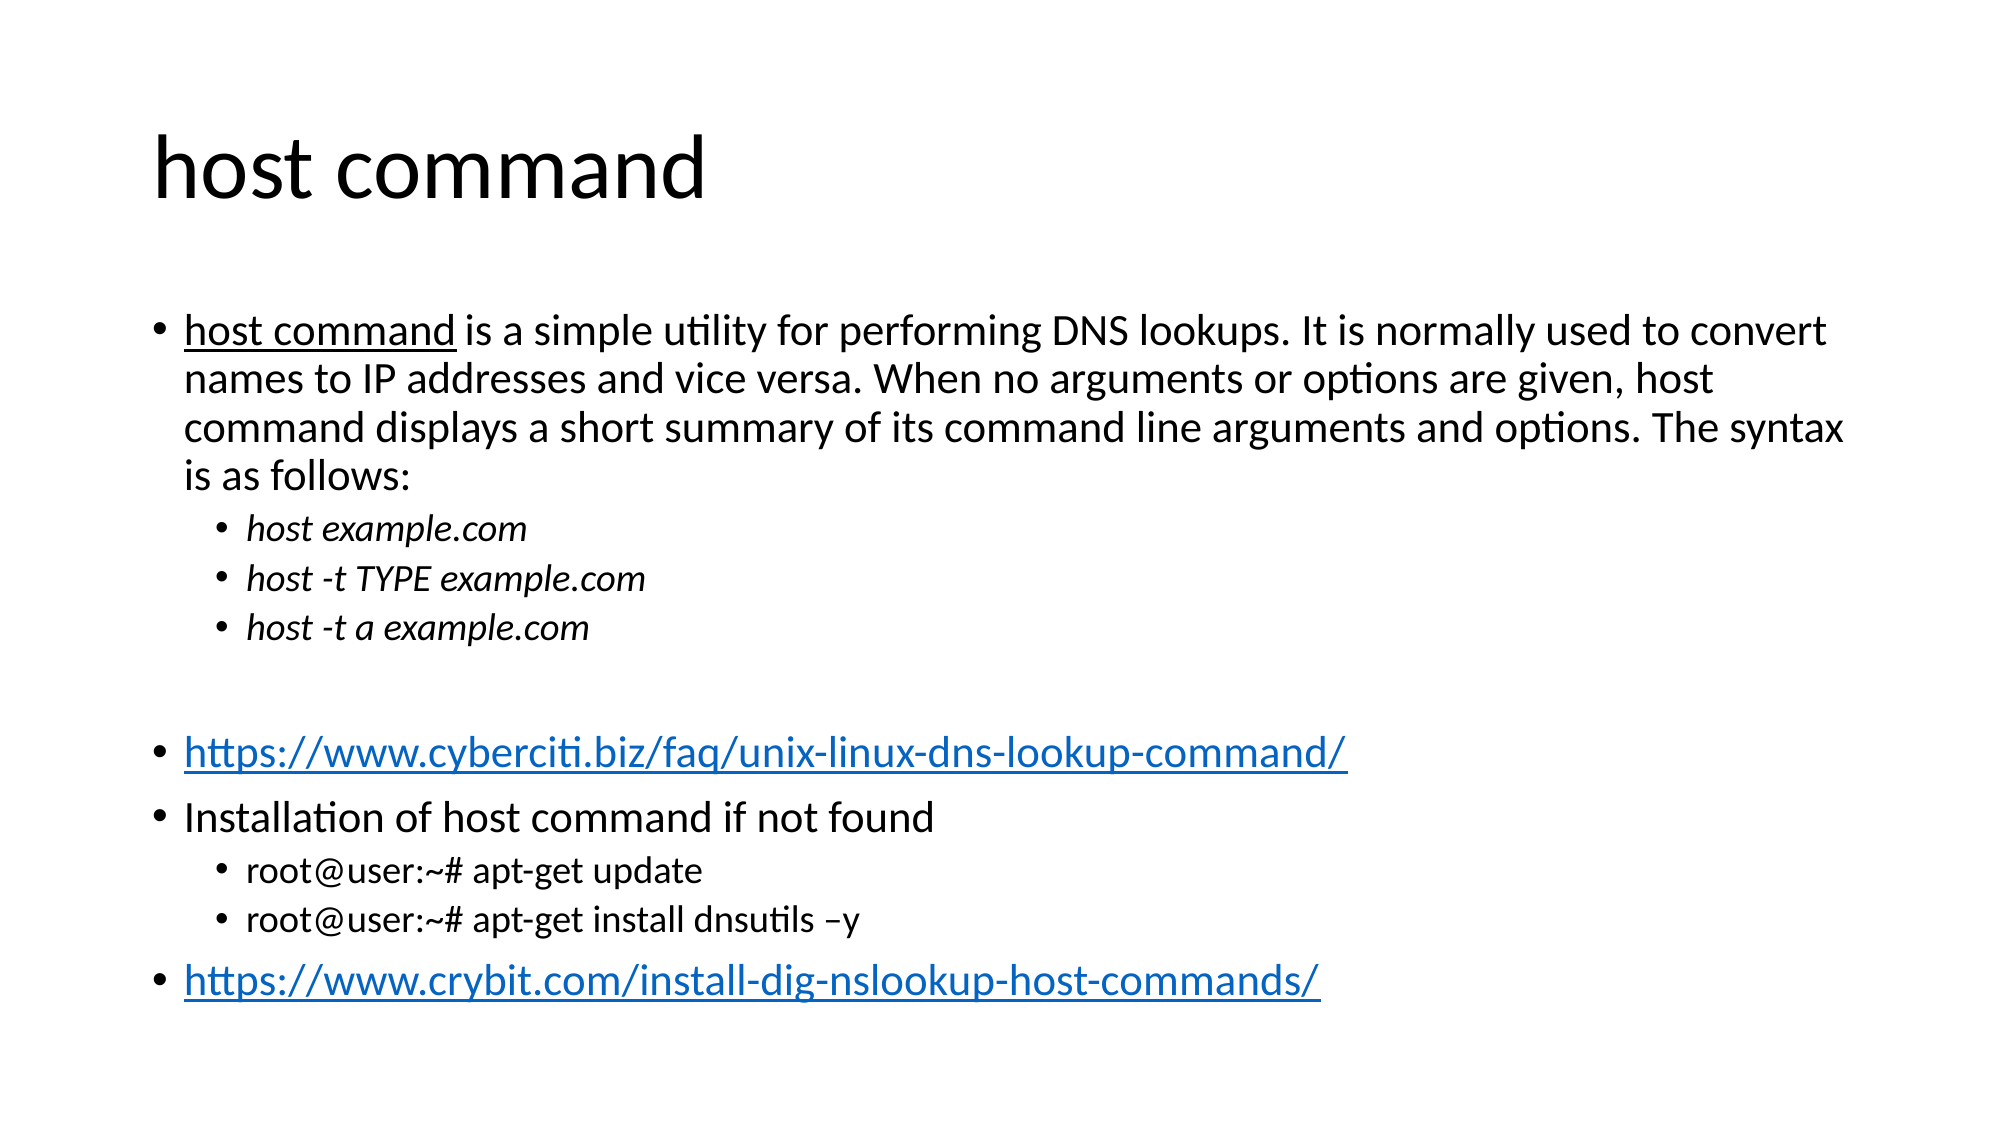

# host command
host command is a simple utility for performing DNS lookups. It is normally used to convert names to IP addresses and vice versa. When no arguments or options are given, host command displays a short summary of its command line arguments and options. The syntax is as follows:
host example.com
host -t TYPE example.com
host -t a example.com

https://www.cyberciti.biz/faq/unix-linux-dns-lookup-command/
Installation of host command if not found
root@user:~# apt-get update
root@user:~# apt-get install dnsutils –y
https://www.crybit.com/install-dig-nslookup-host-commands/